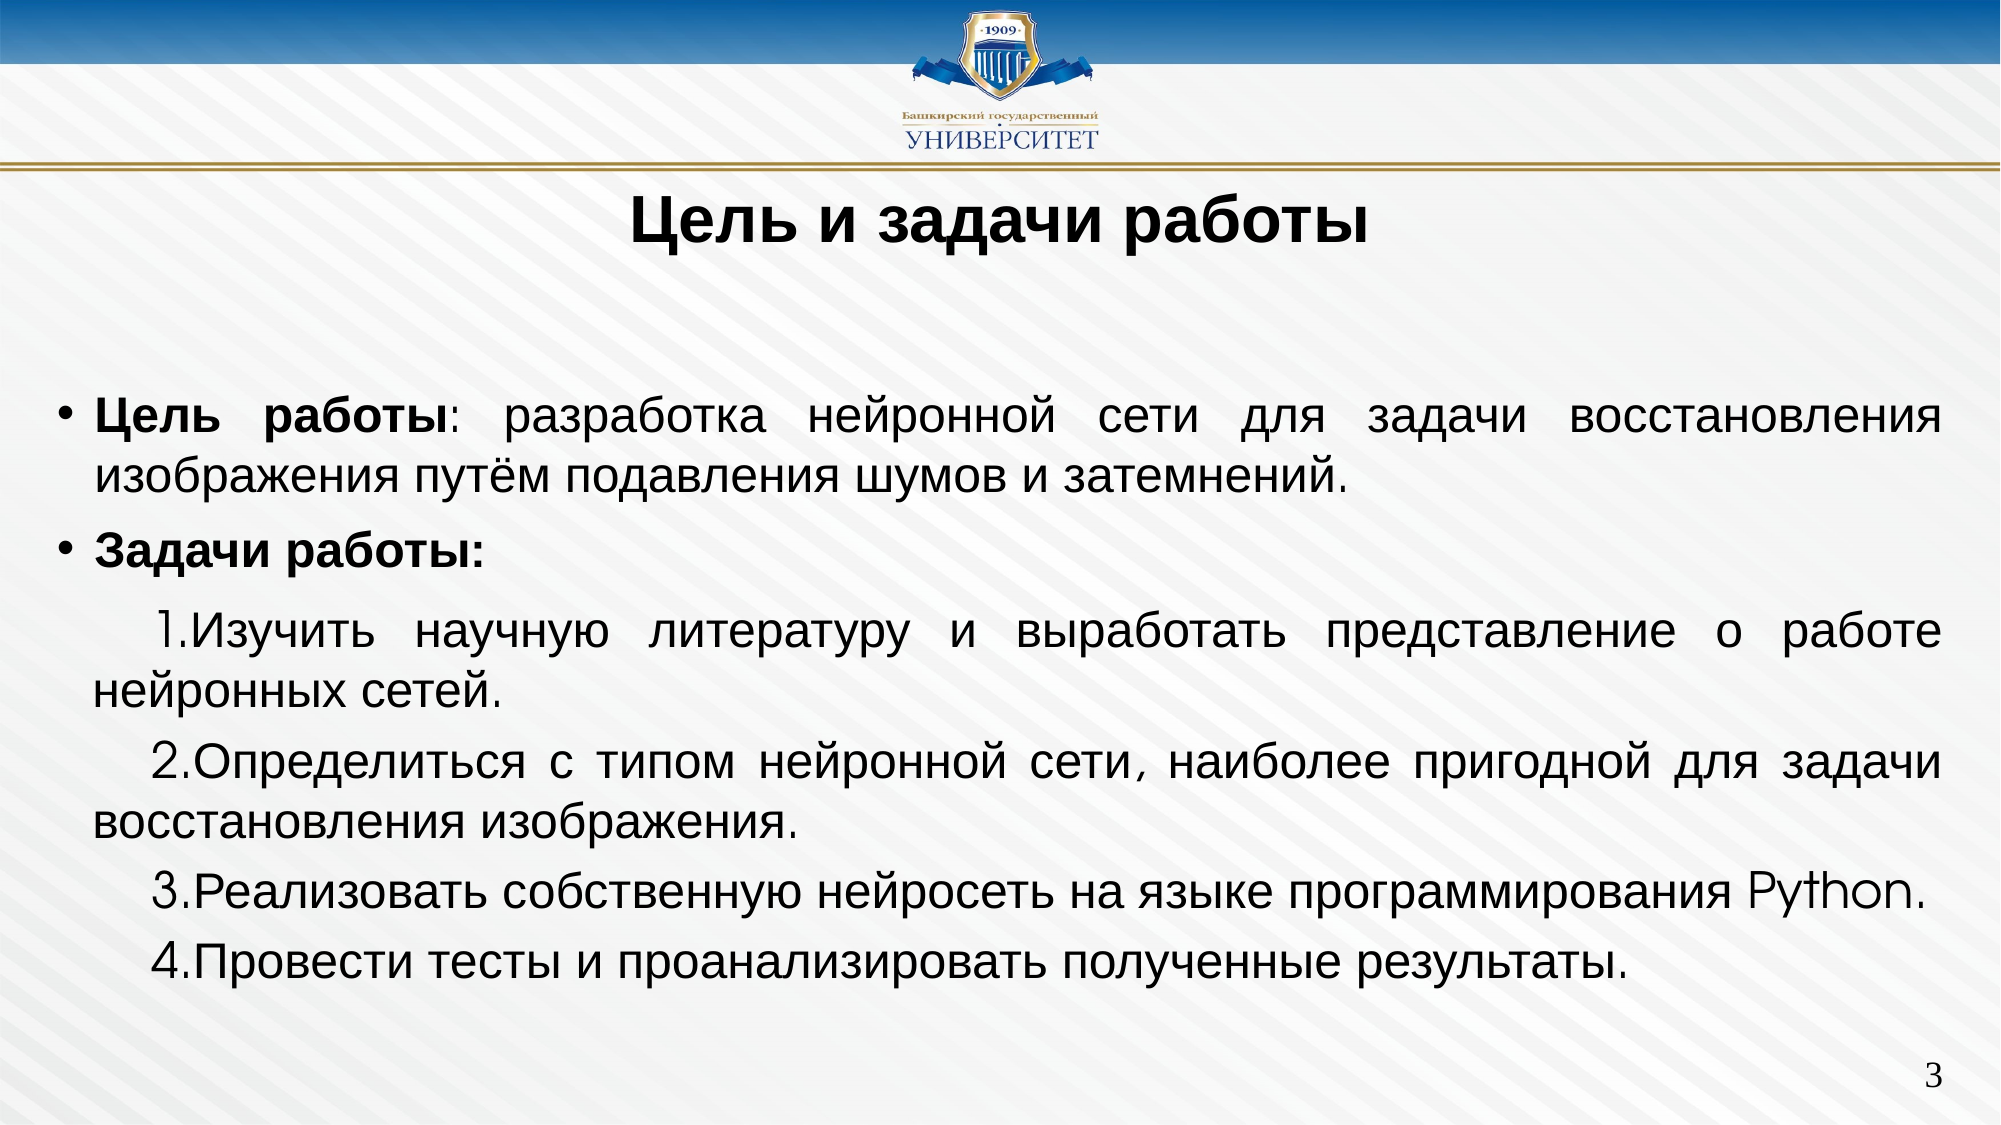

# Цель и задачи работы
Цель работы: разработка нейронной сети для задачи восстановления изображения путём подавления шумов и затемнений.
Задачи работы:
Изучить научную литературу и выработать представление о работе нейронных сетей.
Определиться с типом нейронной сети, наиболее пригодной для задачи восстановления изображения.
Реализовать собственную нейросеть на языке программирования Python.
Провести тесты и проанализировать полученные результаты.
3